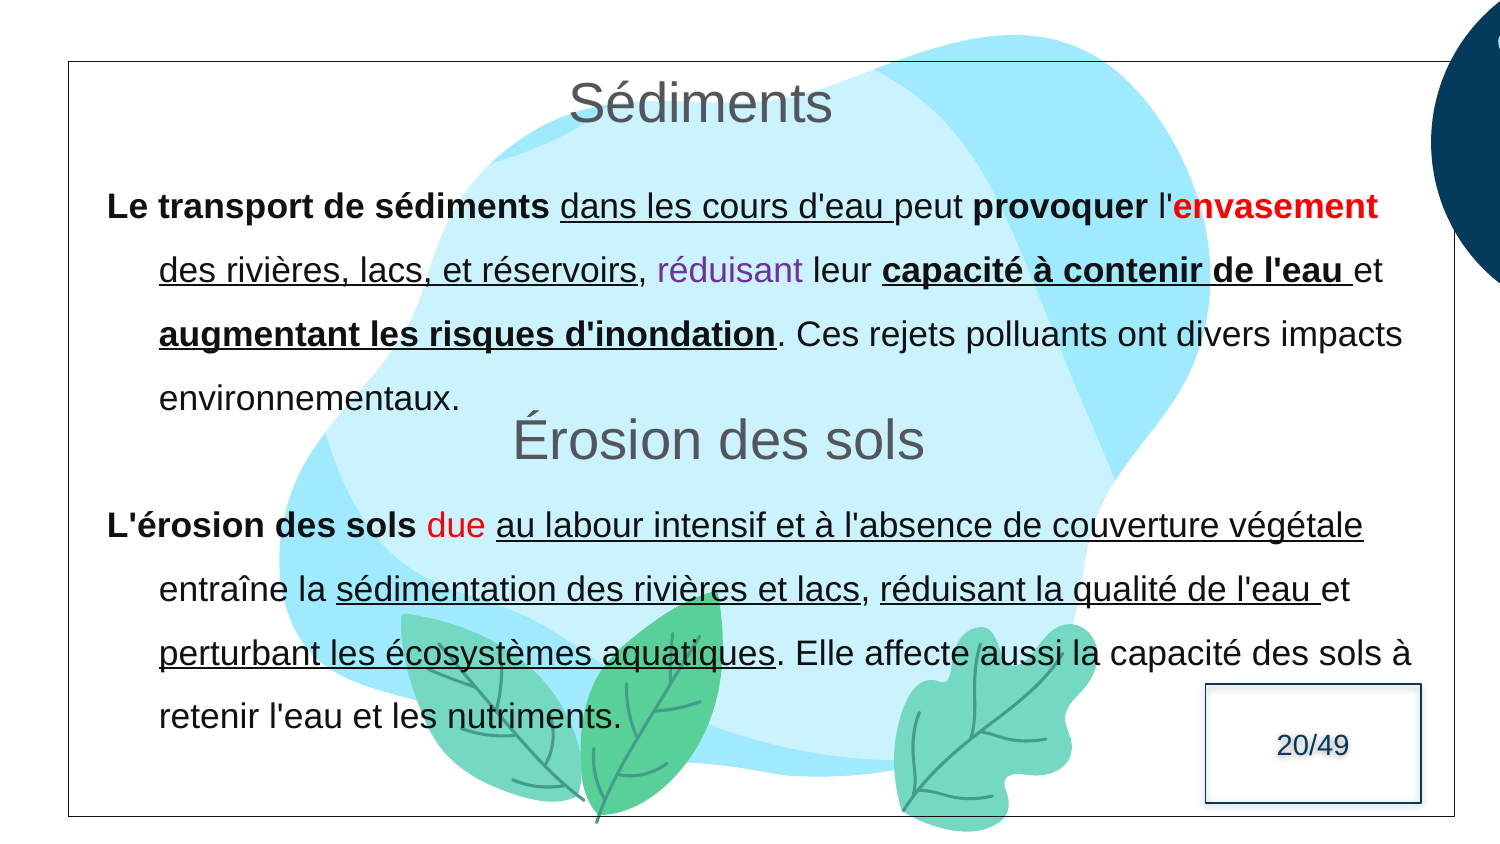

Sédiments

Le transport de sédiments dans les cours d'eau peut provoquer l'envasement des rivières, lacs, et réservoirs, réduisant leur capacité à contenir de l'eau et augmentant les risques d'inondation. Ces rejets polluants ont divers impacts environnementaux.

L'érosion des sols due au labour intensif et à l'absence de couverture végétale entraîne la sédimentation des rivières et lacs, réduisant la qualité de l'eau et perturbant les écosystèmes aquatiques. Elle affecte aussi la capacité des sols à retenir l'eau et les nutriments.
Érosion des sols
20/49